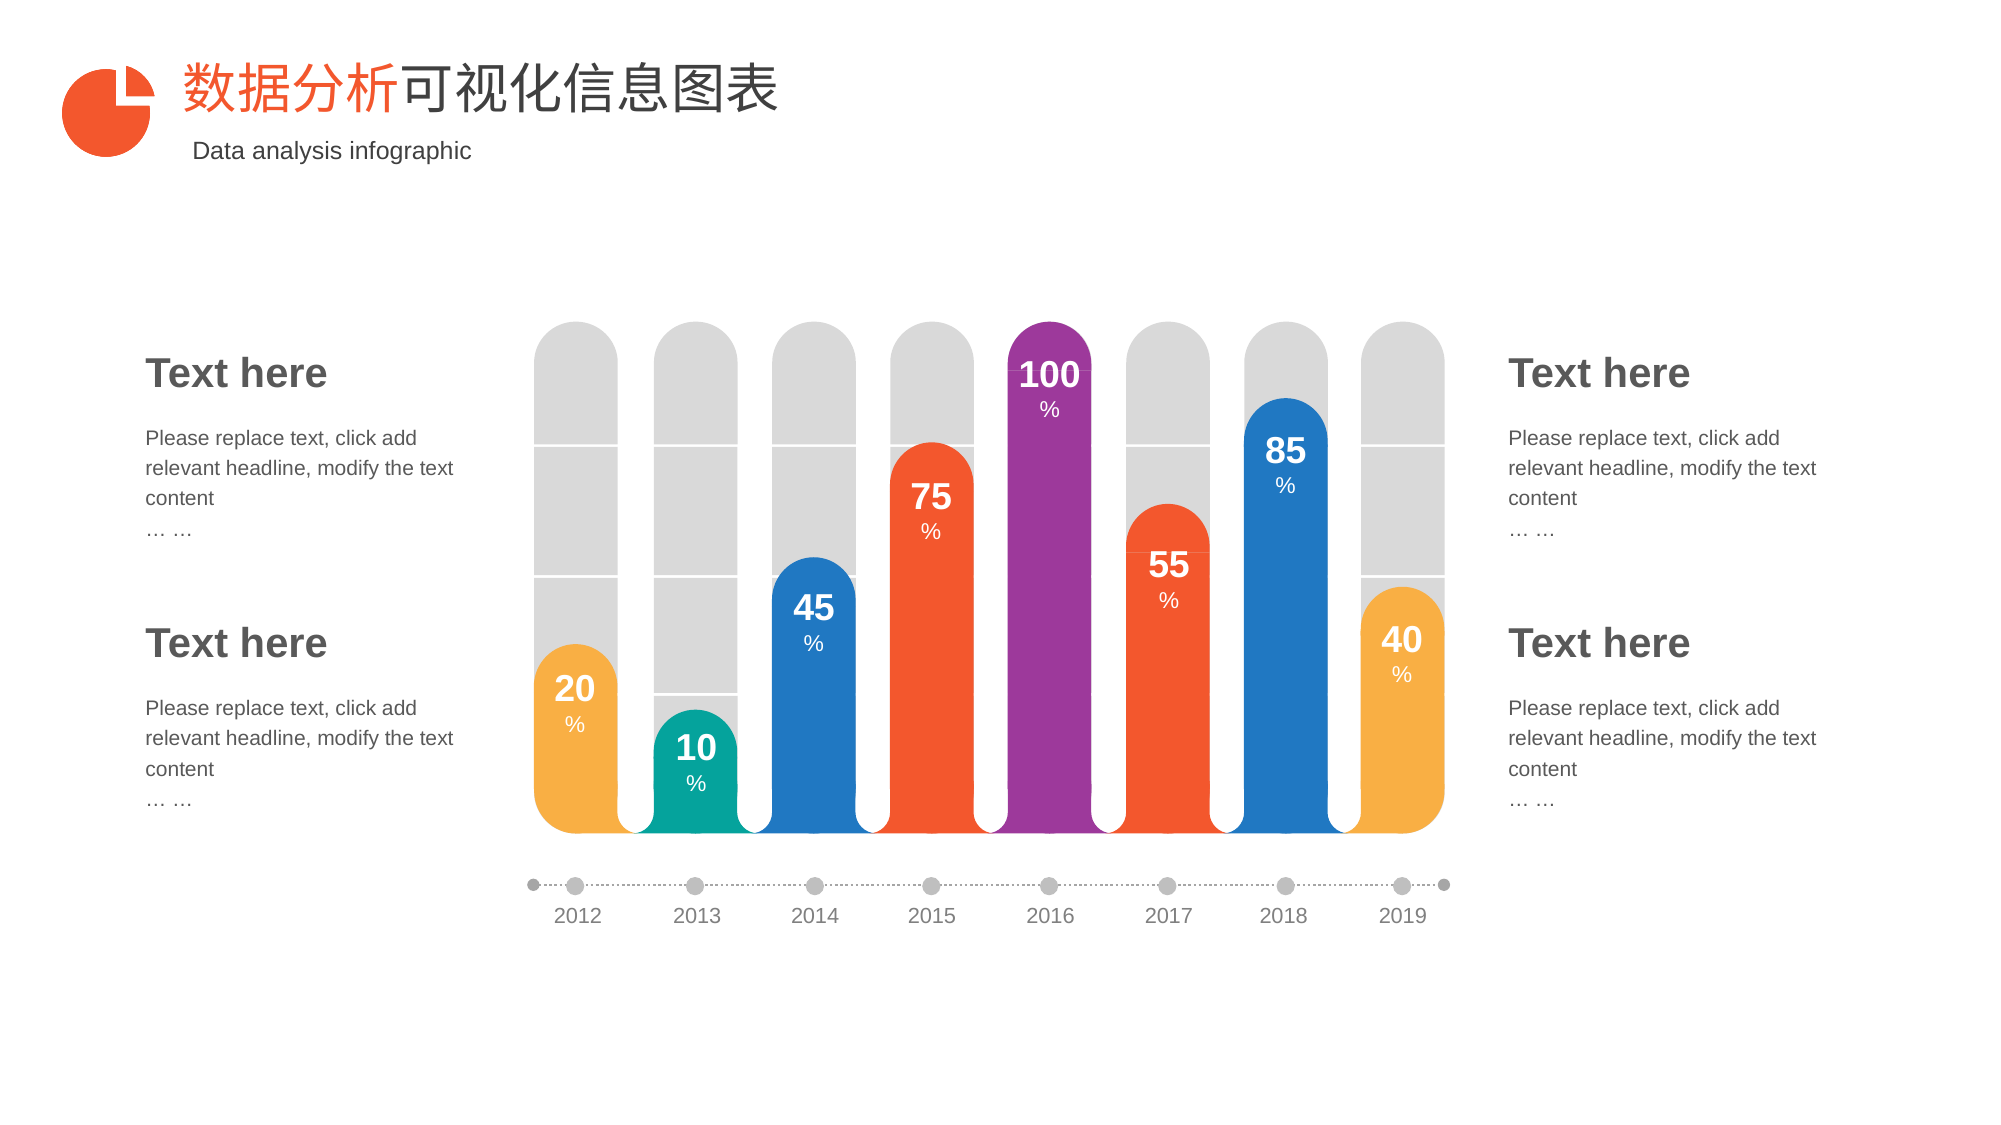

Text here
Please replace text, click add relevant headline, modify the text content
… …
Text here
Please replace text, click add relevant headline, modify the text content
… …
100
%

85
%

75
%

55
%

45
%

Text here
Please replace text, click add relevant headline, modify the text content
… …
Text here
Please replace text, click add relevant headline, modify the text content
… …
40
%

20
%

10
%

2012
2013
2015
2016
2017
2018
2019
2014